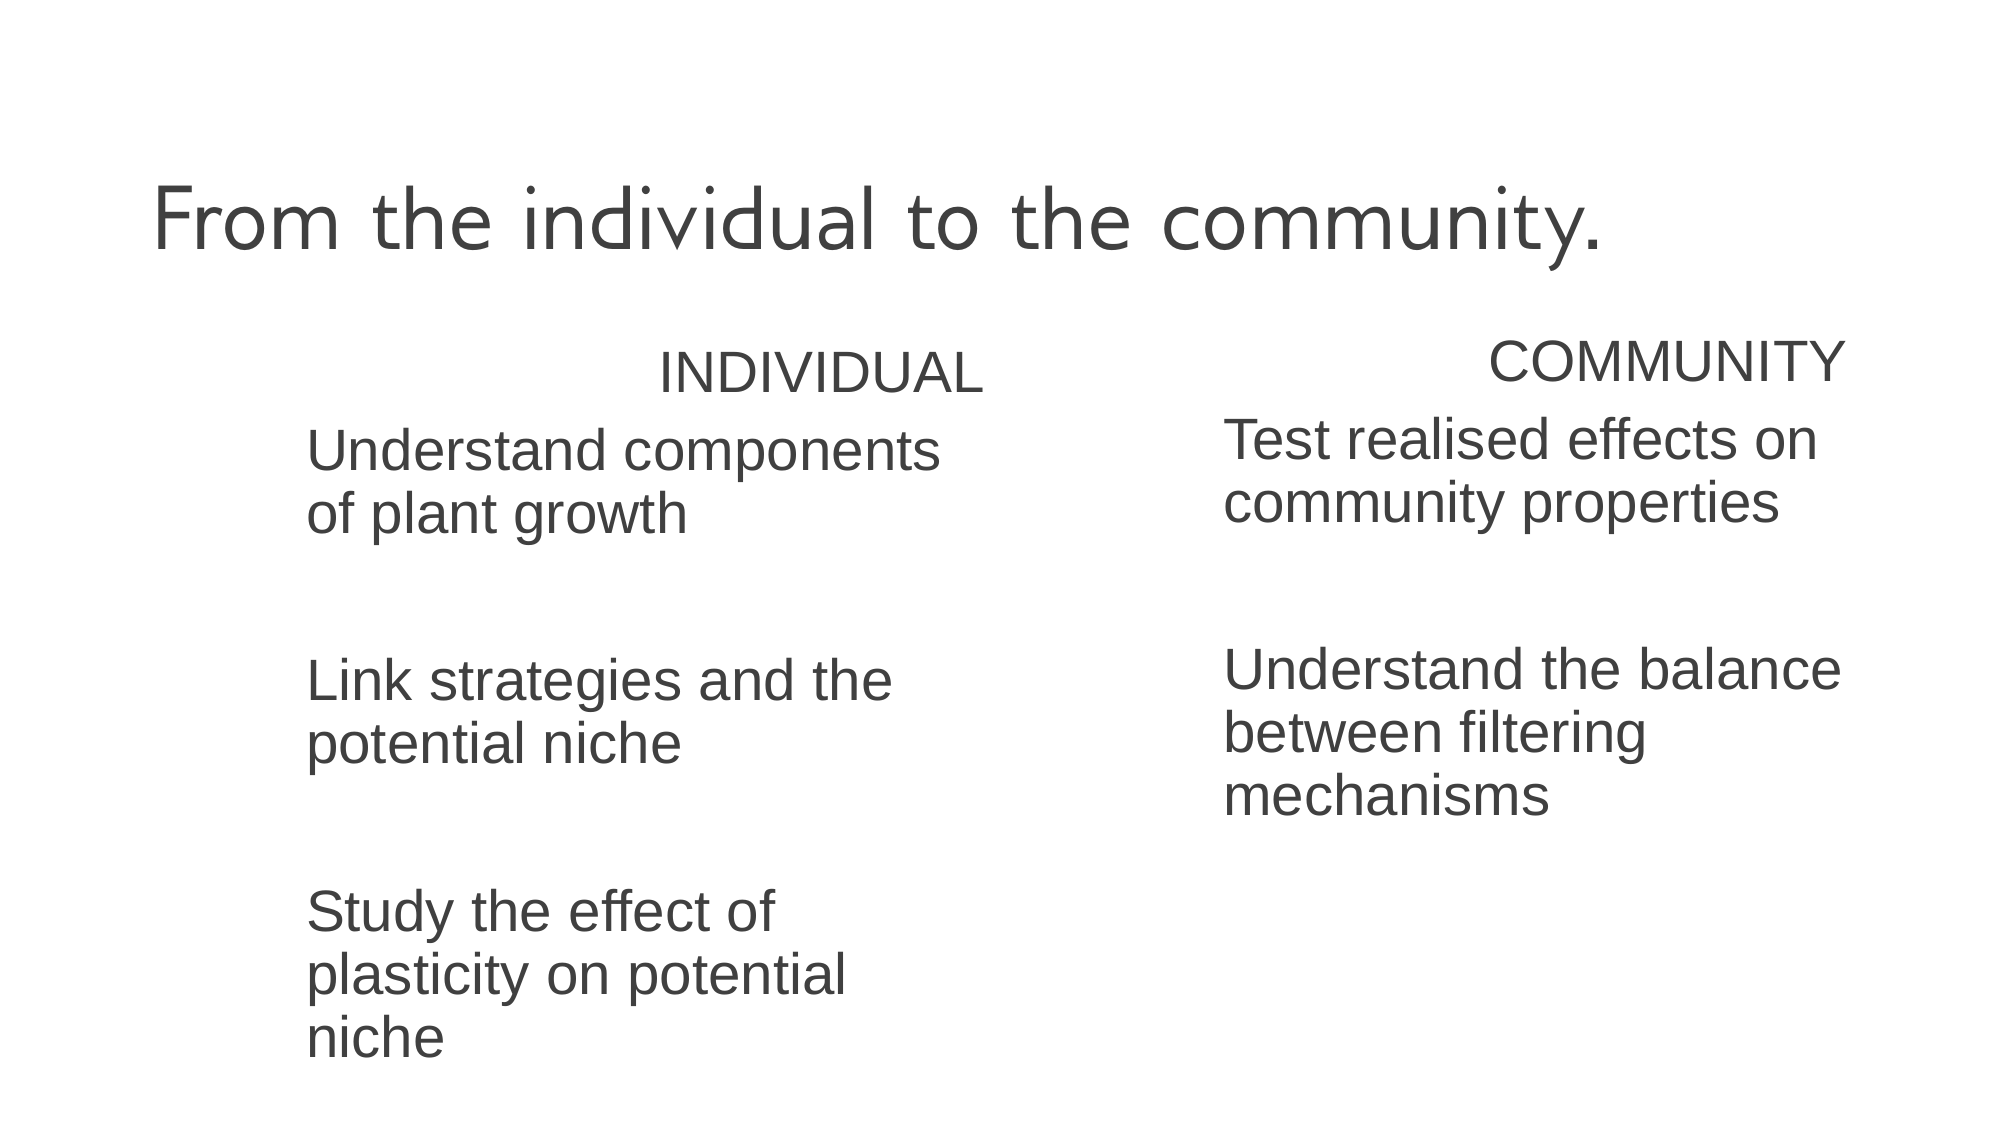

# From the individual to the community.
COMMUNITY
INDIVIDUAL
Test realised effects on community properties

Understand the balance between filtering mechanisms
Understand components of plant growth

Link strategies and the potential niche

Study the effect of plasticity on potential niche